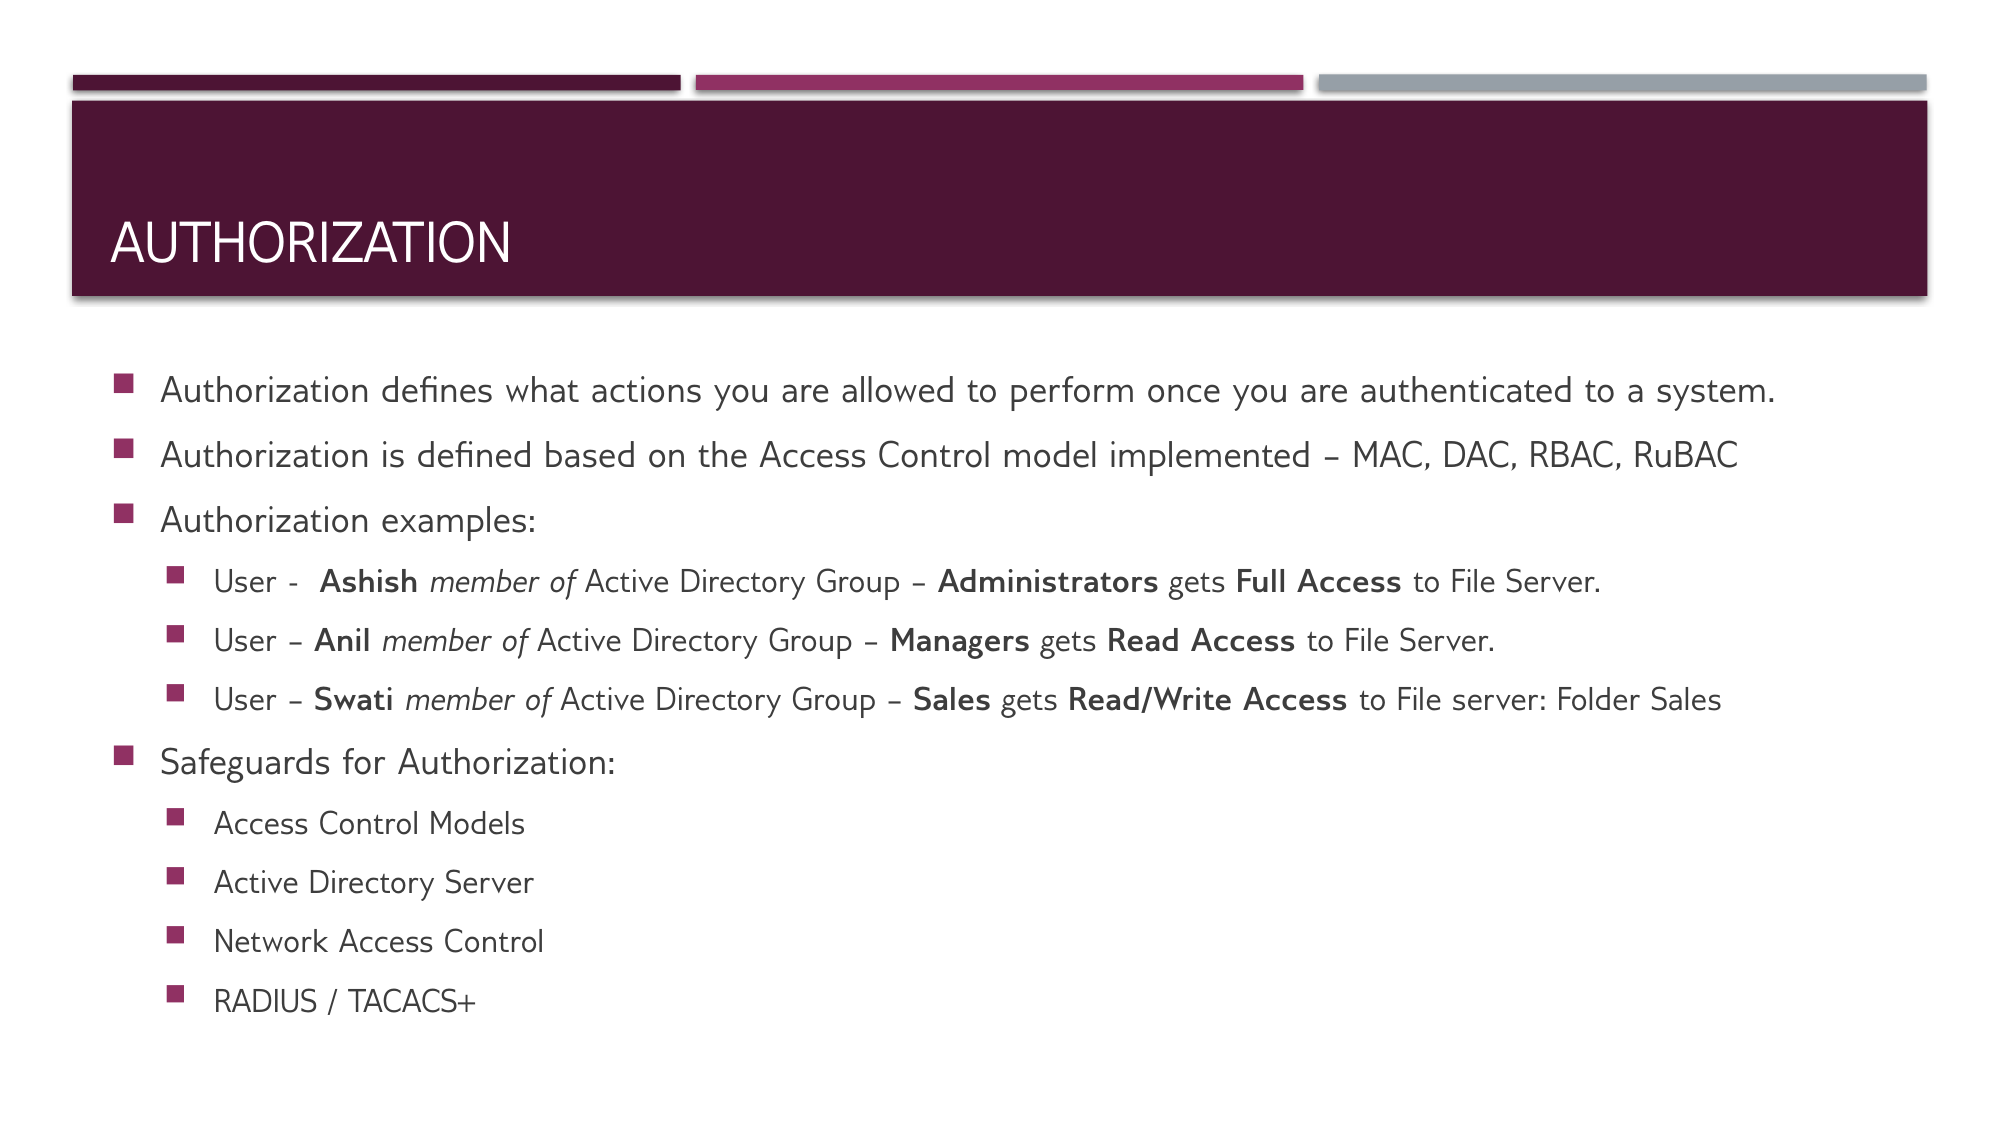

# Authorization
Authorization defines what actions you are allowed to perform once you are authenticated to a system.
Authorization is defined based on the Access Control model implemented – MAC, DAC, RBAC, RuBAC
Authorization examples:
User -  Ashish member of Active Directory Group – Administrators gets Full Access to File Server.
User – Anil member of Active Directory Group – Managers gets Read Access to File Server.
User – Swati member of Active Directory Group – Sales gets Read/Write Access to File server: Folder Sales
Safeguards for Authorization:
Access Control Models
Active Directory Server
Network Access Control
RADIUS / TACACS+